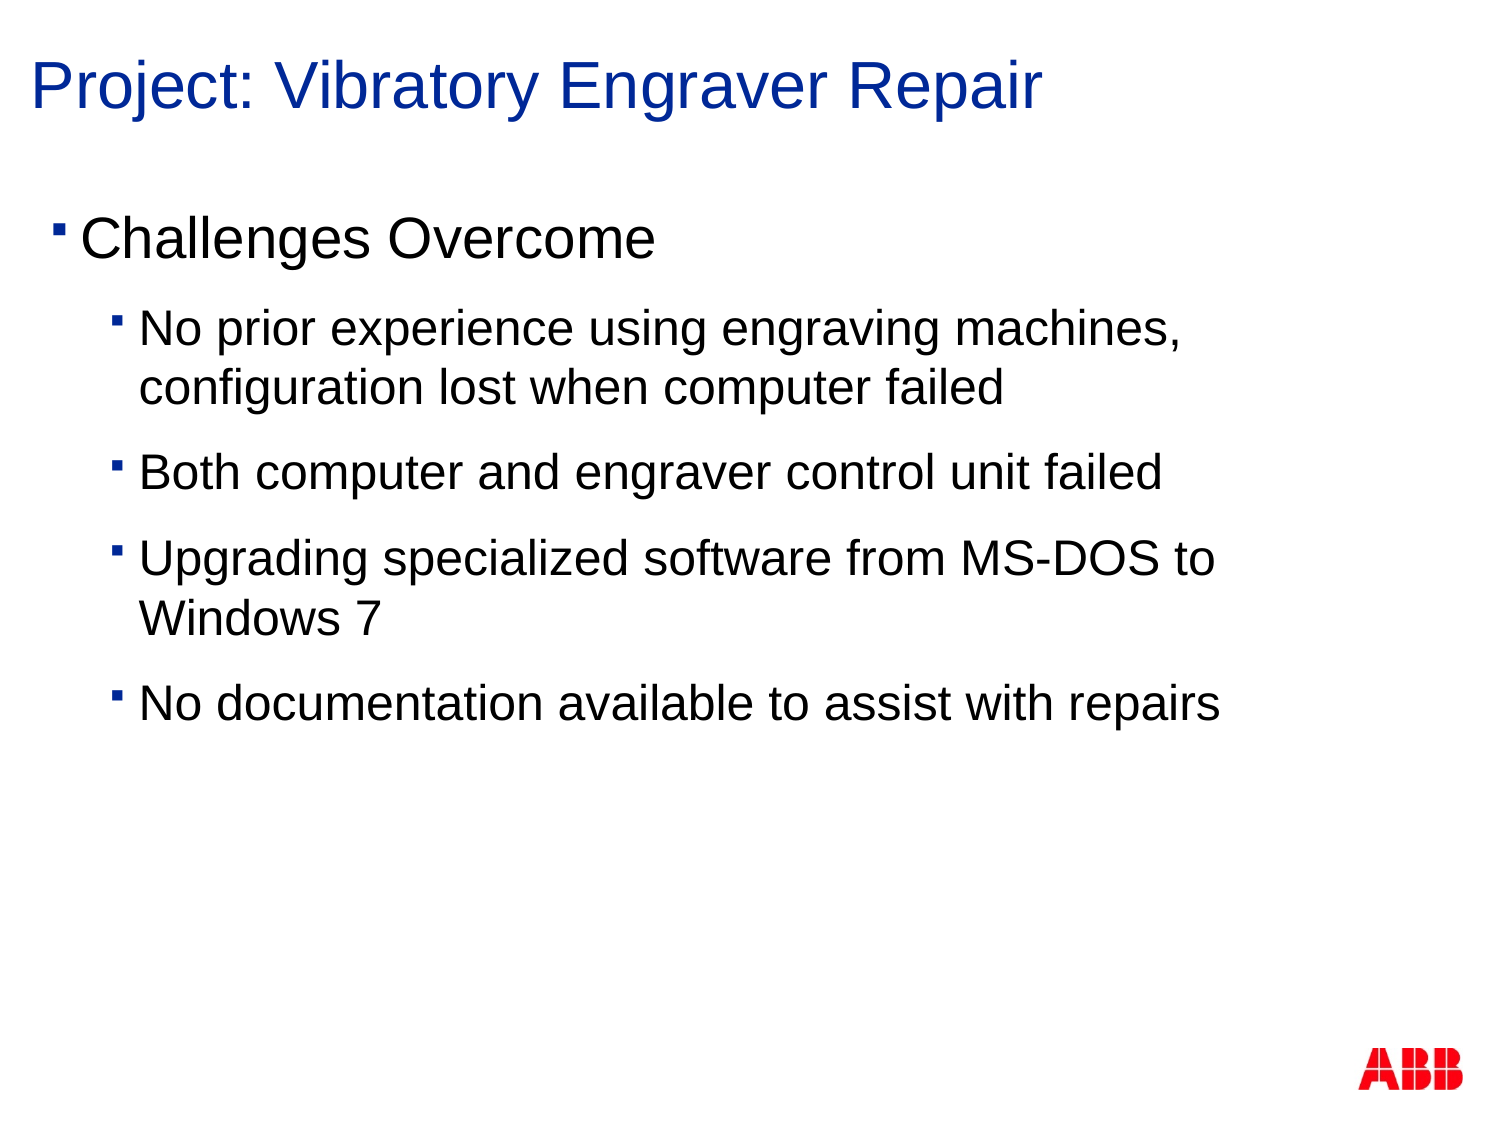

# Project: Vibratory Engraver Repair
Challenges Overcome
No prior experience using engraving machines, configuration lost when computer failed
Both computer and engraver control unit failed
Upgrading specialized software from MS-DOS to Windows 7
No documentation available to assist with repairs